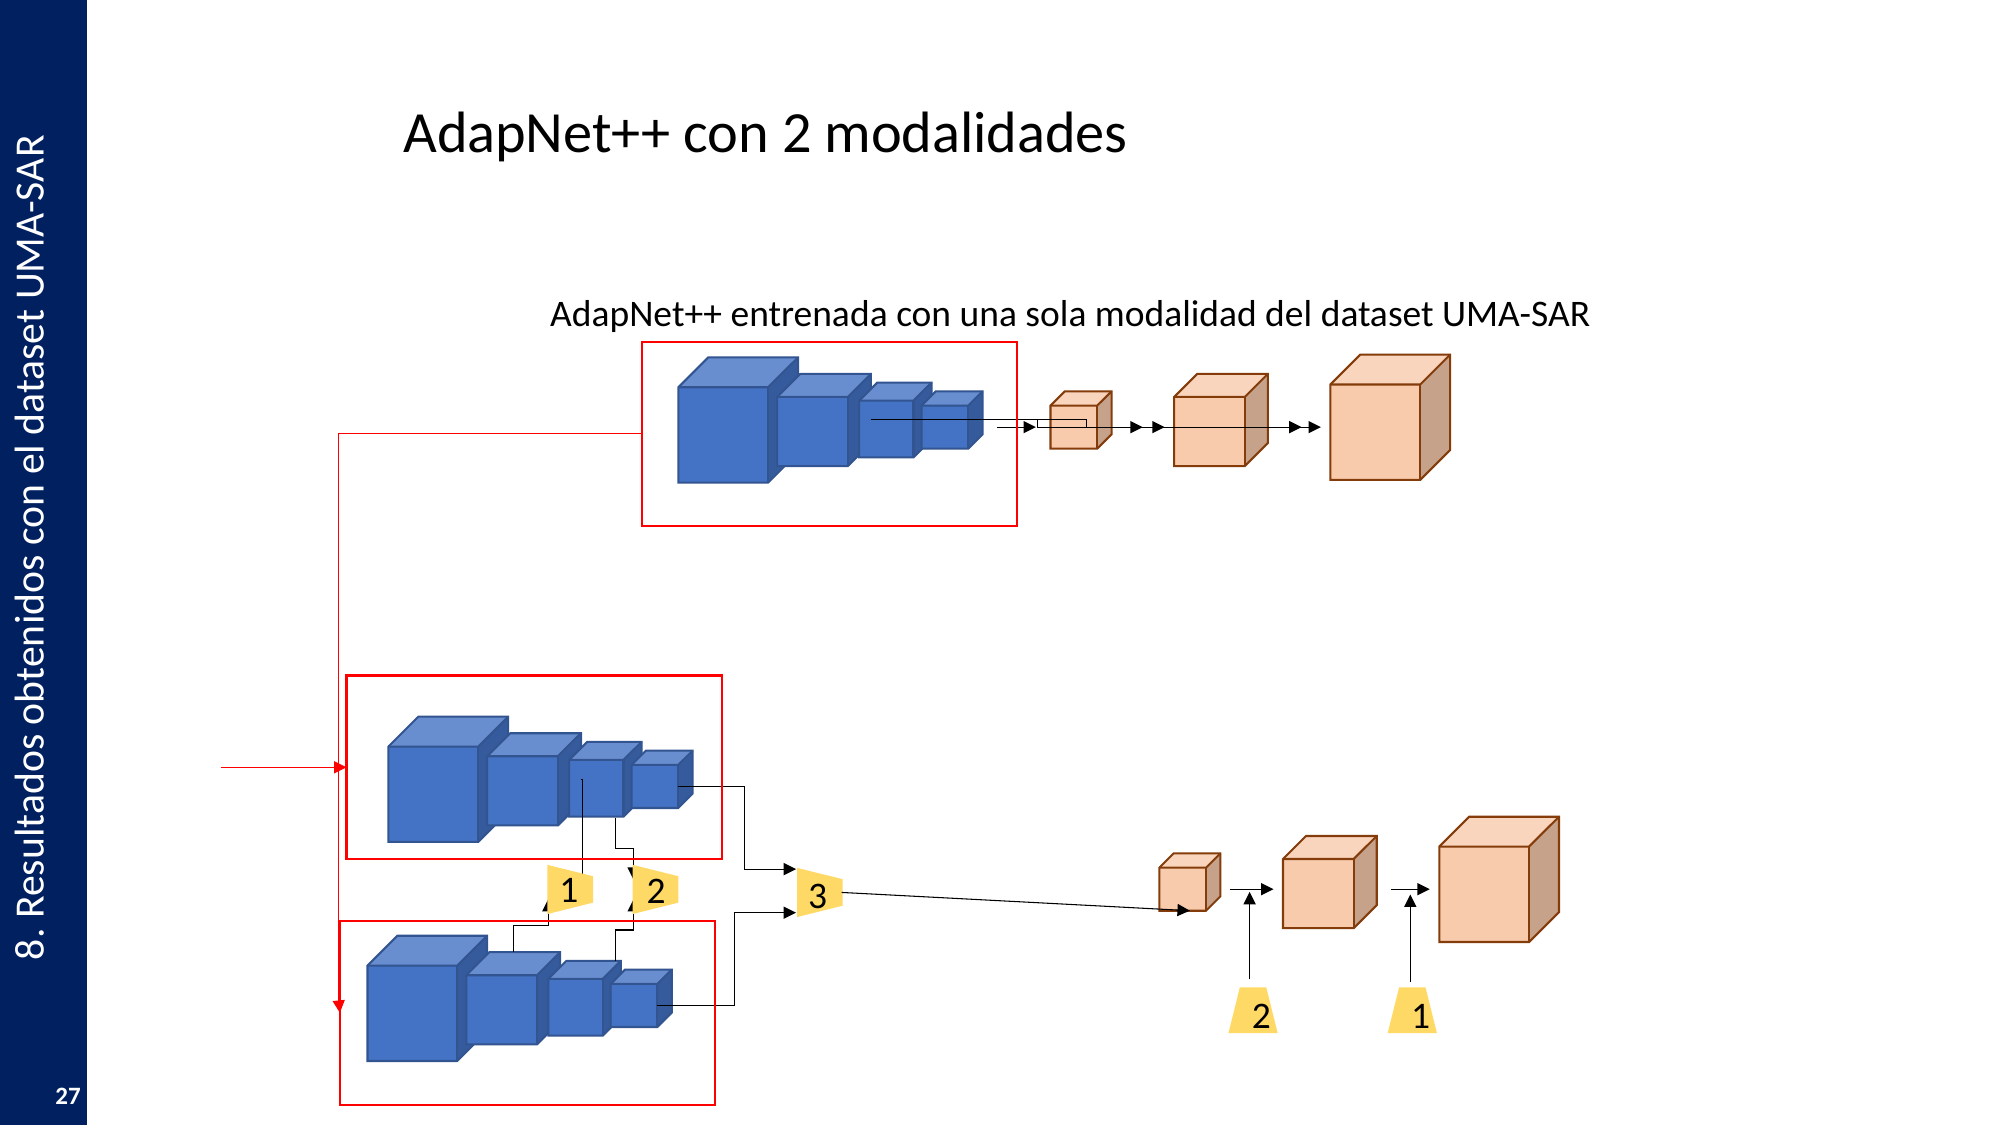

# AdapNet++ con 2 modalidades
AdapNet++ entrenada con una sola modalidad del dataset UMA-SAR

	8. Resultados obtenidos con el dataset UMA-SAR

1
2
3

2
1
27